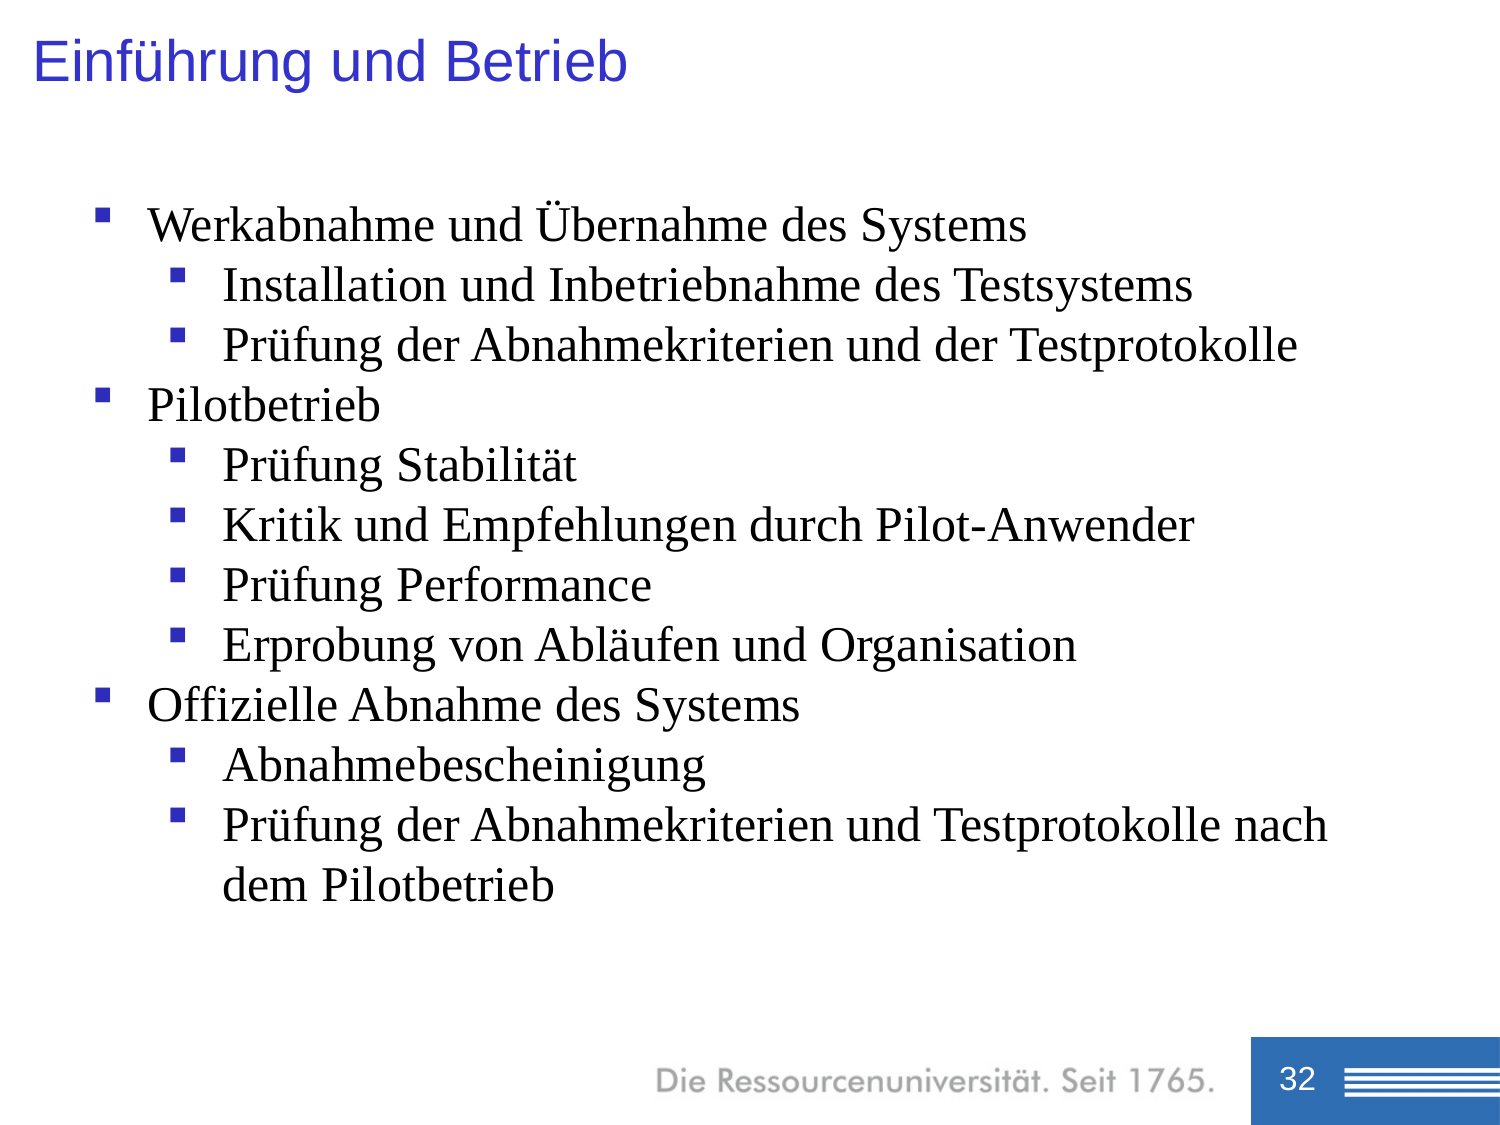

Einführung und Betrieb
Werkabnahme und Übernahme des Systems
Installation und Inbetriebnahme des Testsystems
Prüfung der Abnahmekriterien und der Testprotokolle
Pilotbetrieb
Prüfung Stabilität
Kritik und Empfehlungen durch Pilot-Anwender
Prüfung Performance
Erprobung von Abläufen und Organisation
Offizielle Abnahme des Systems
Abnahmebescheinigung
Prüfung der Abnahmekriterien und Testprotokolle nach dem Pilotbetrieb
32